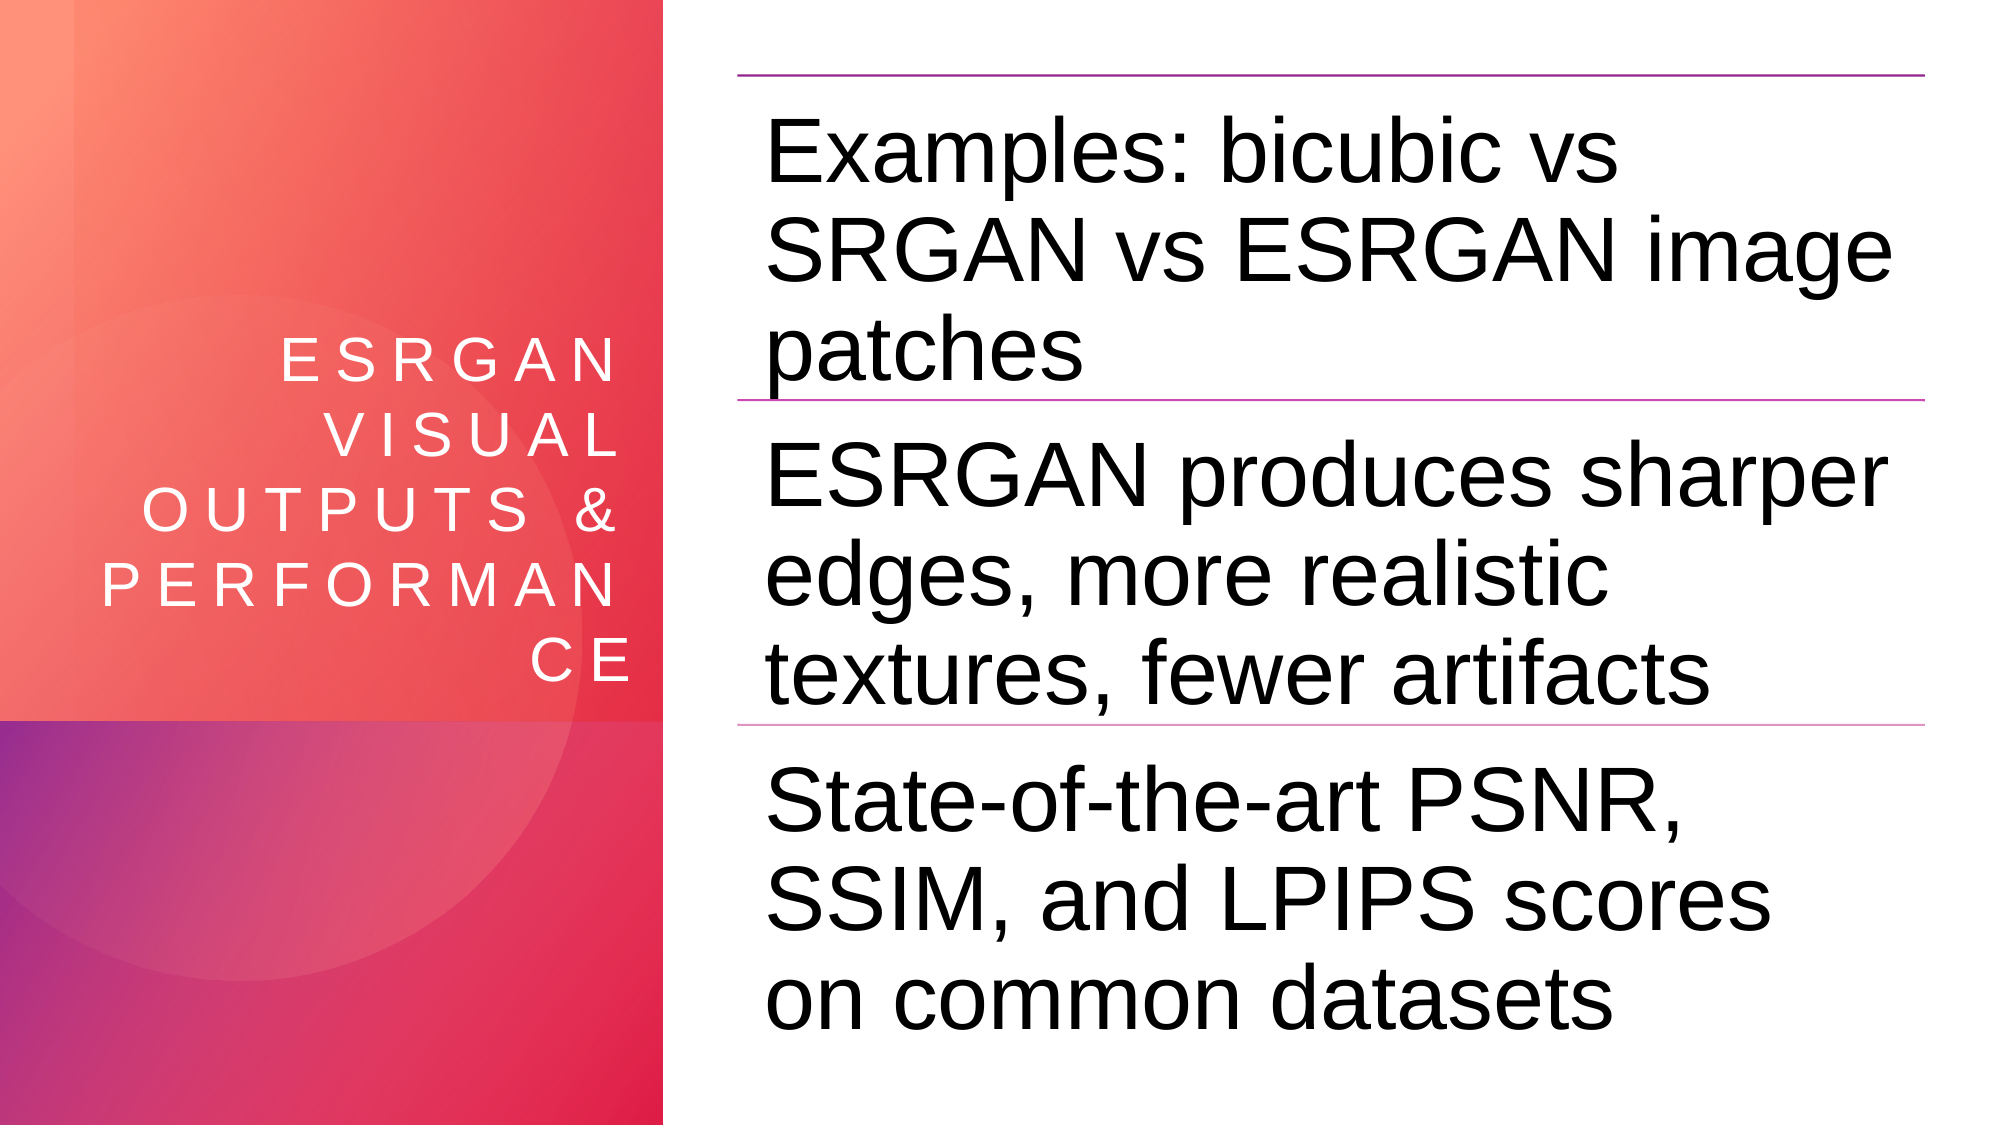

Examples: bicubic vs SRGAN vs ESRGAN image patches
ESRGAN produces sharper edges, more realistic textures, fewer artifacts
State-of-the-art PSNR, SSIM, and LPIPS scores on common datasets
# ESRGAN Visual Outputs & Performance